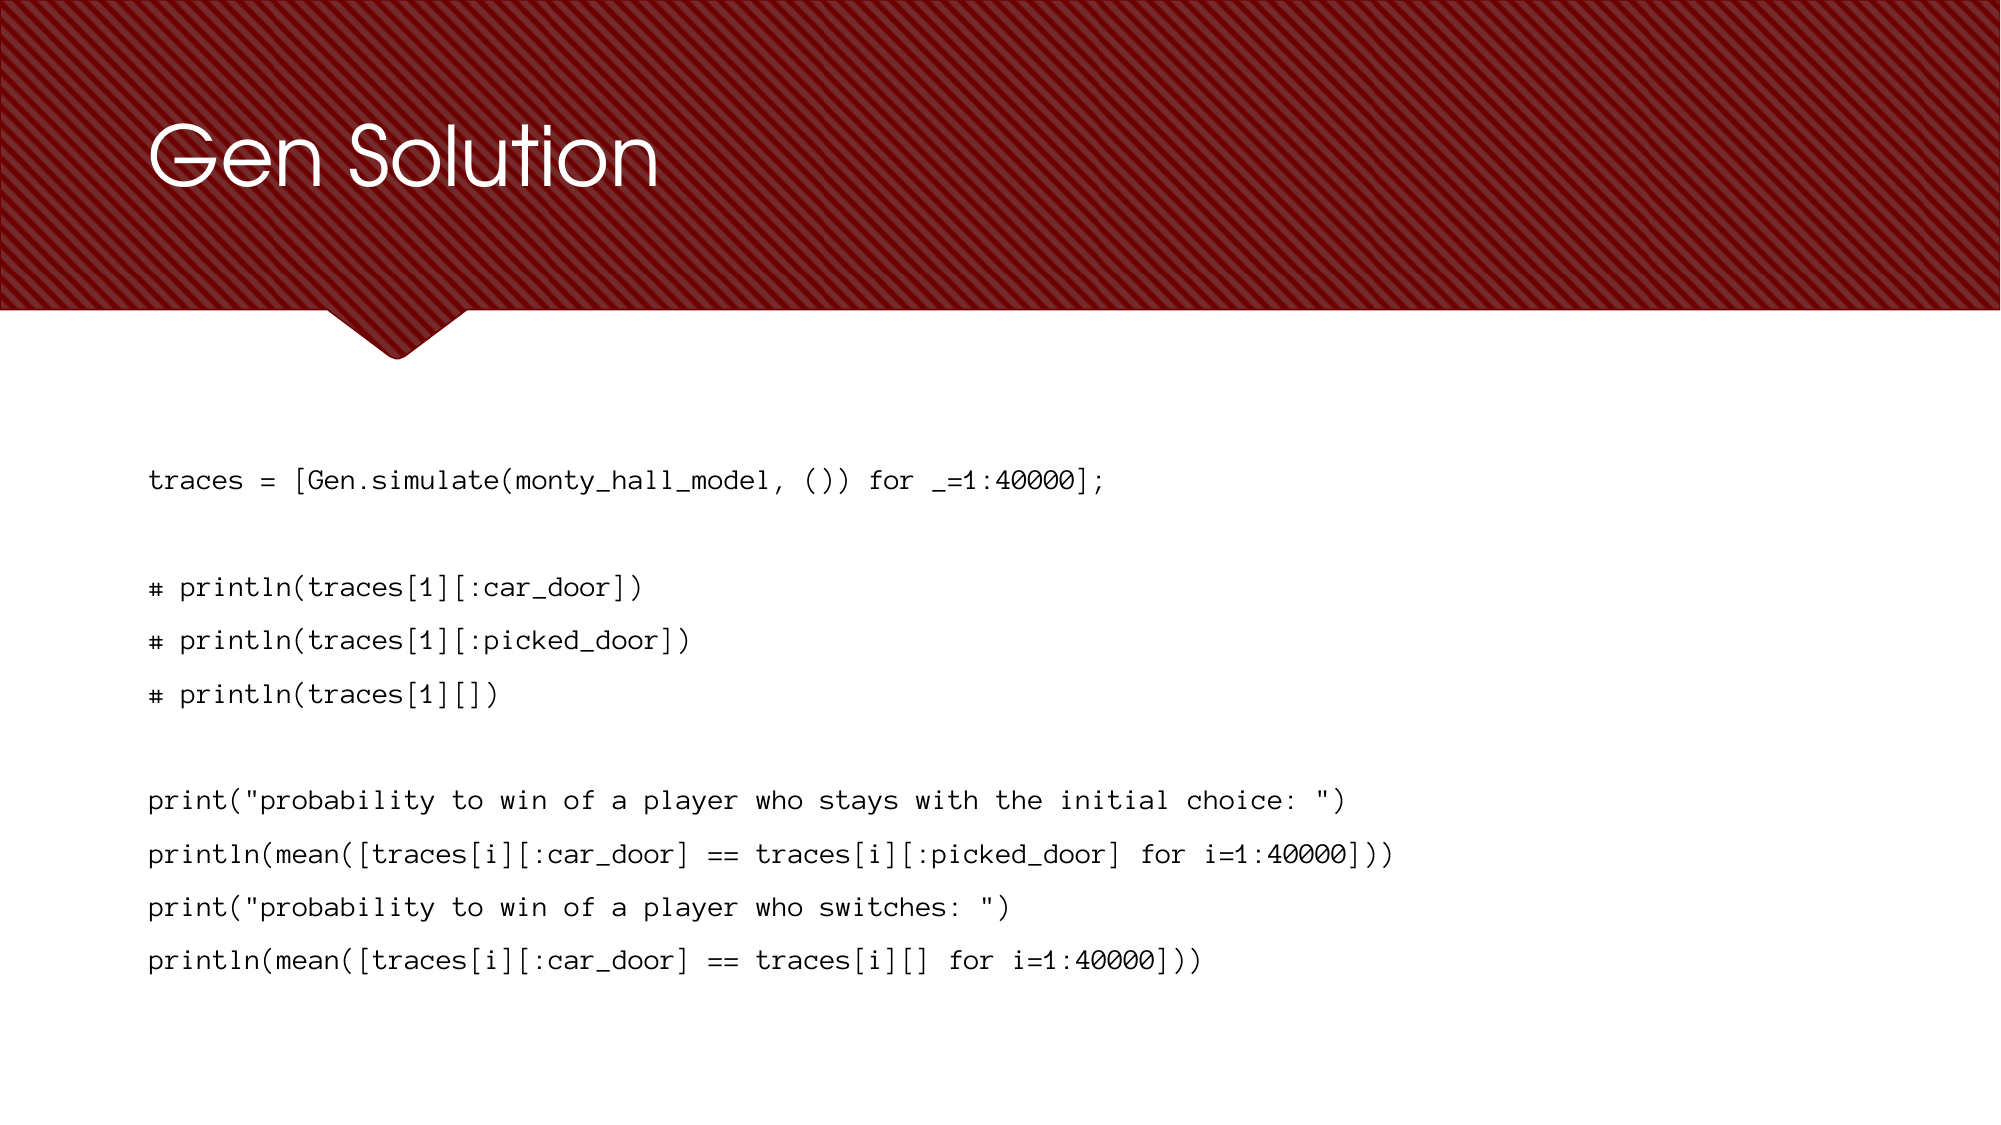

# Gen Solution
traces = [Gen.simulate(monty_hall_model, ()) for _=1:40000];

# println(traces[1][:car_door])
# println(traces[1][:picked_door])
# println(traces[1][])

print("probability to win of a player who stays with the initial choice: ")
println(mean([traces[i][:car_door] == traces[i][:picked_door] for i=1:40000]))
print("probability to win of a player who switches: ")
println(mean([traces[i][:car_door] == traces[i][] for i=1:40000]))